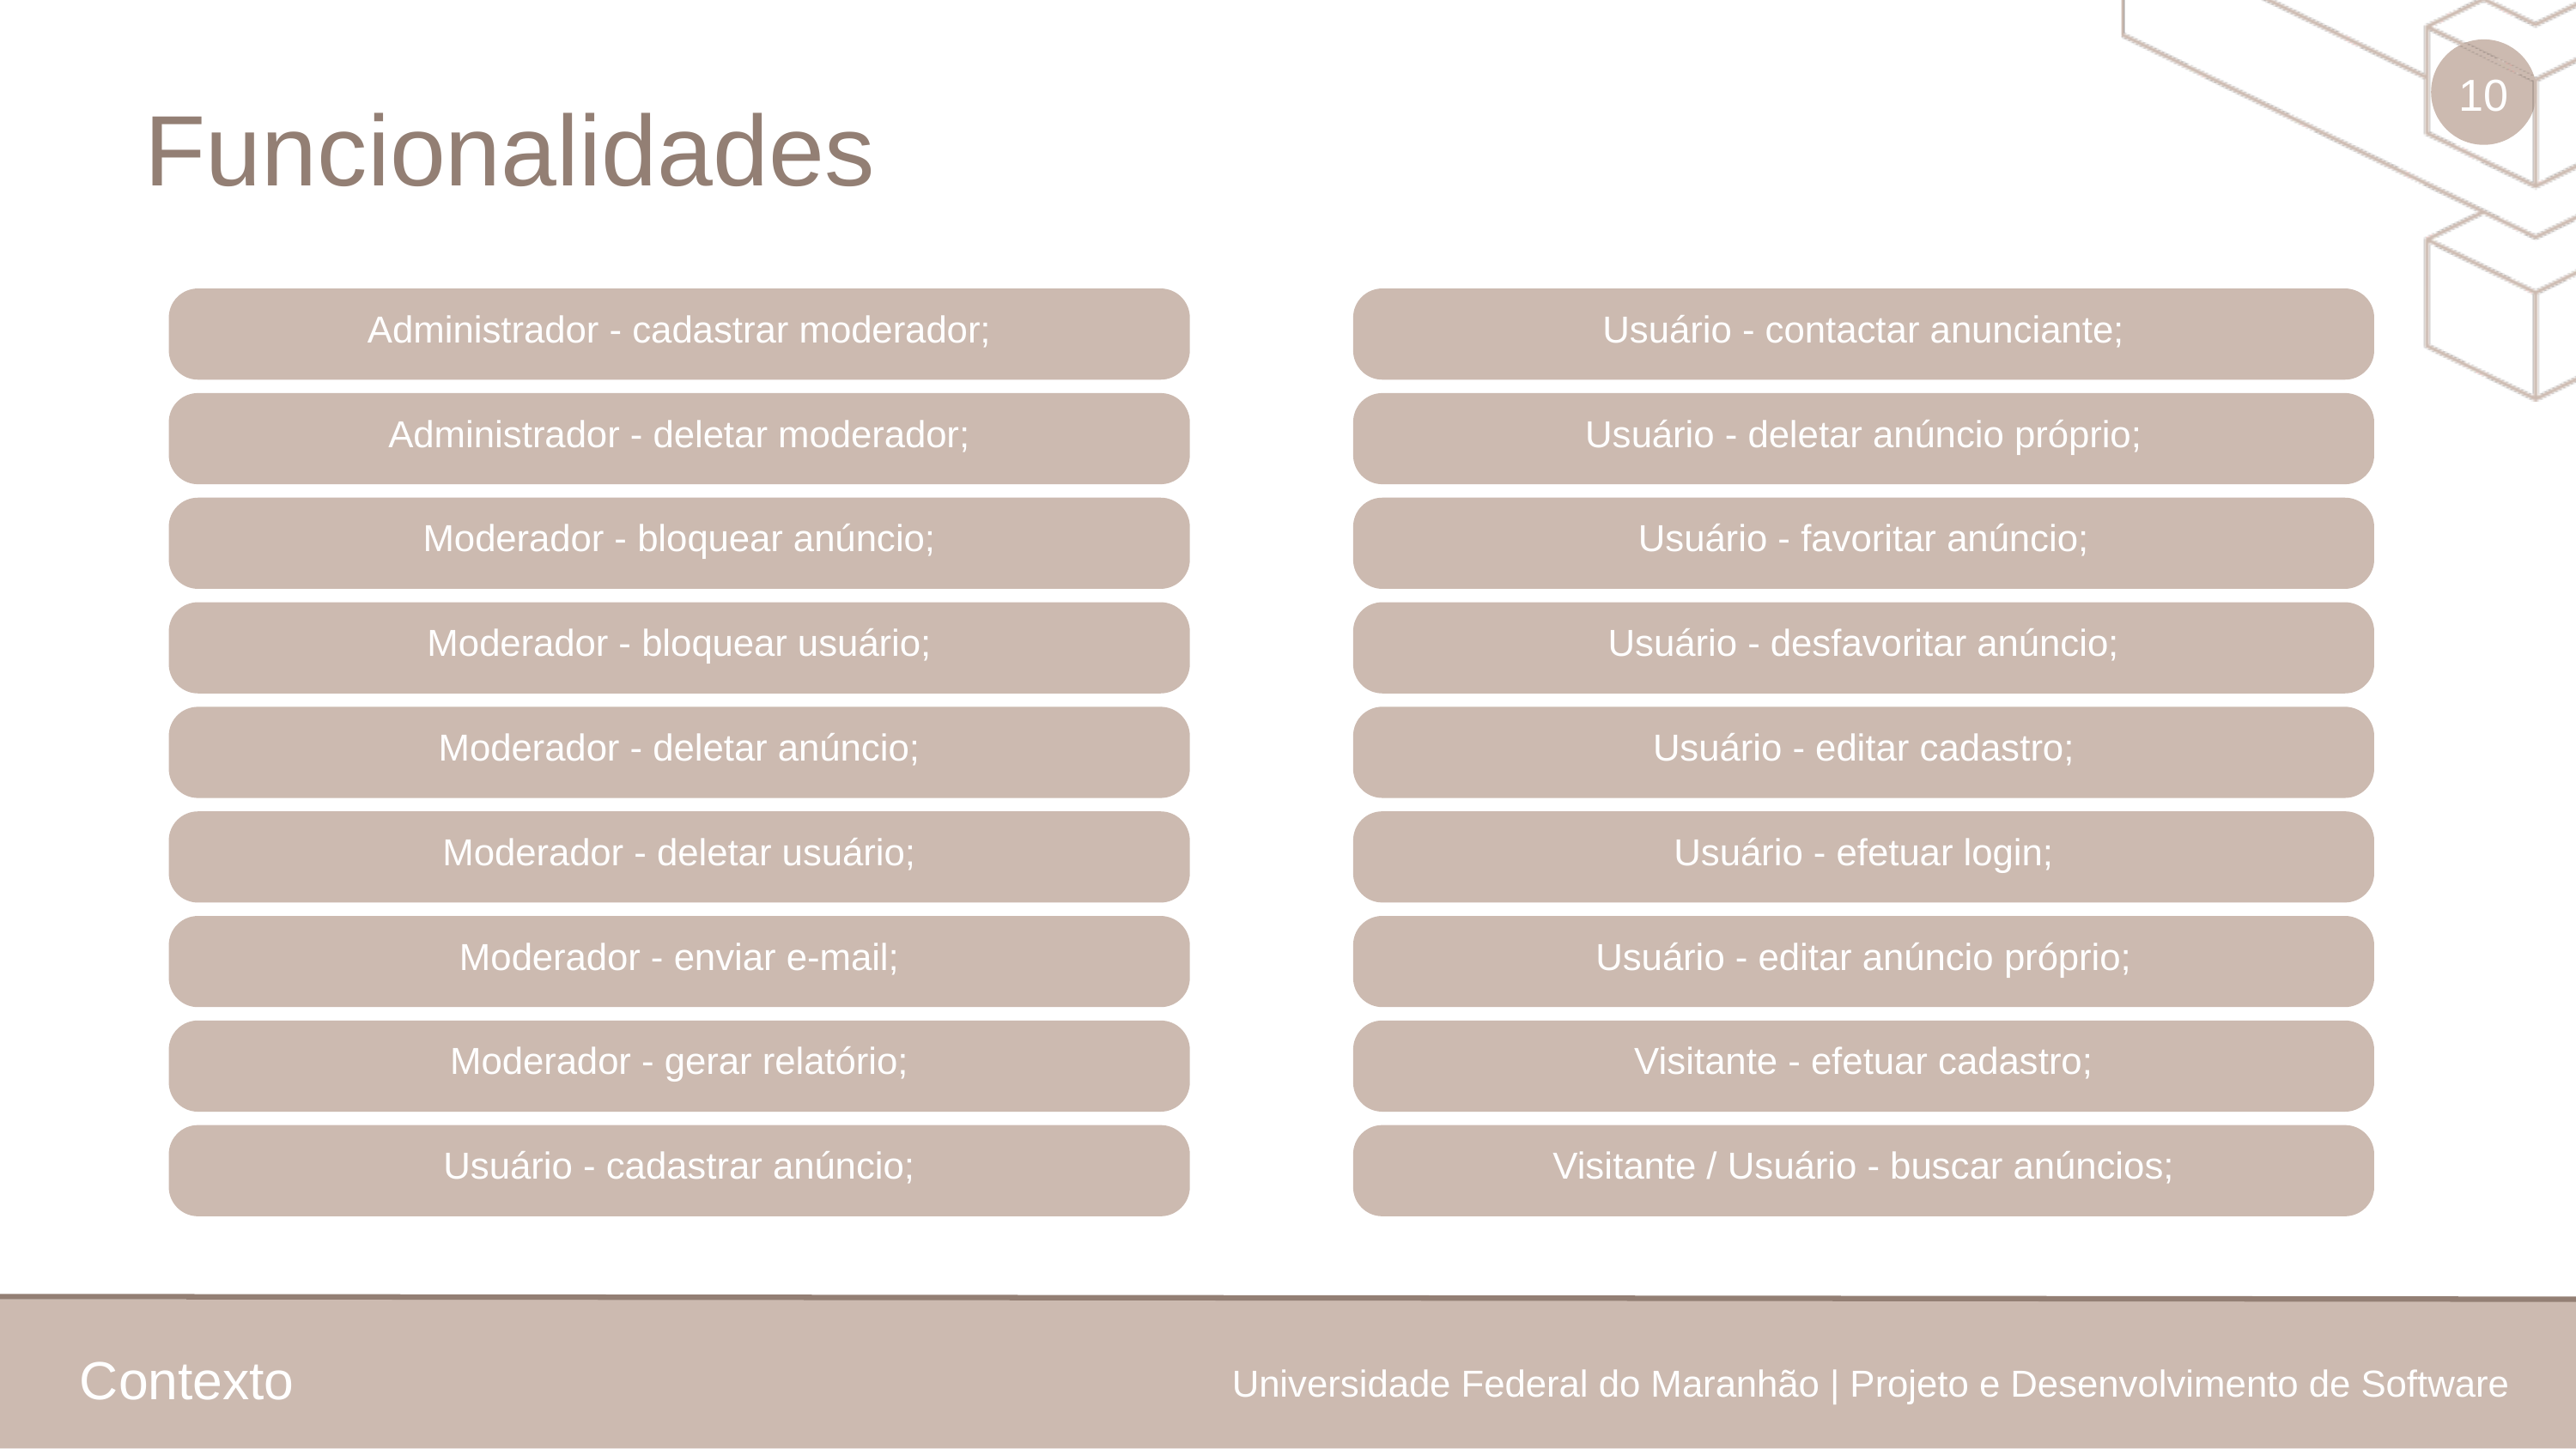

10
Funcionalidades

Administrador - cadastrar moderador;

Usuário - contactar anunciante;

Administrador - deletar moderador;

Usuário - deletar anúncio próprio;

Moderador - bloquear anúncio;

Usuário - favoritar anúncio;

Moderador - bloquear usuário;

Usuário - desfavoritar anúncio;

Usuário - editar cadastro;

Moderador - deletar anúncio;

Usuário - efetuar login;

Moderador - deletar usuário;

Usuário - editar anúncio próprio;

Moderador - enviar e-mail;

Moderador - gerar relatório;

Visitante - efetuar cadastro;

Usuário - cadastrar anúncio;

Visitante / Usuário - buscar anúncios;

Contexto
Universidade Federal do Maranhão | Projeto e Desenvolvimento de Software